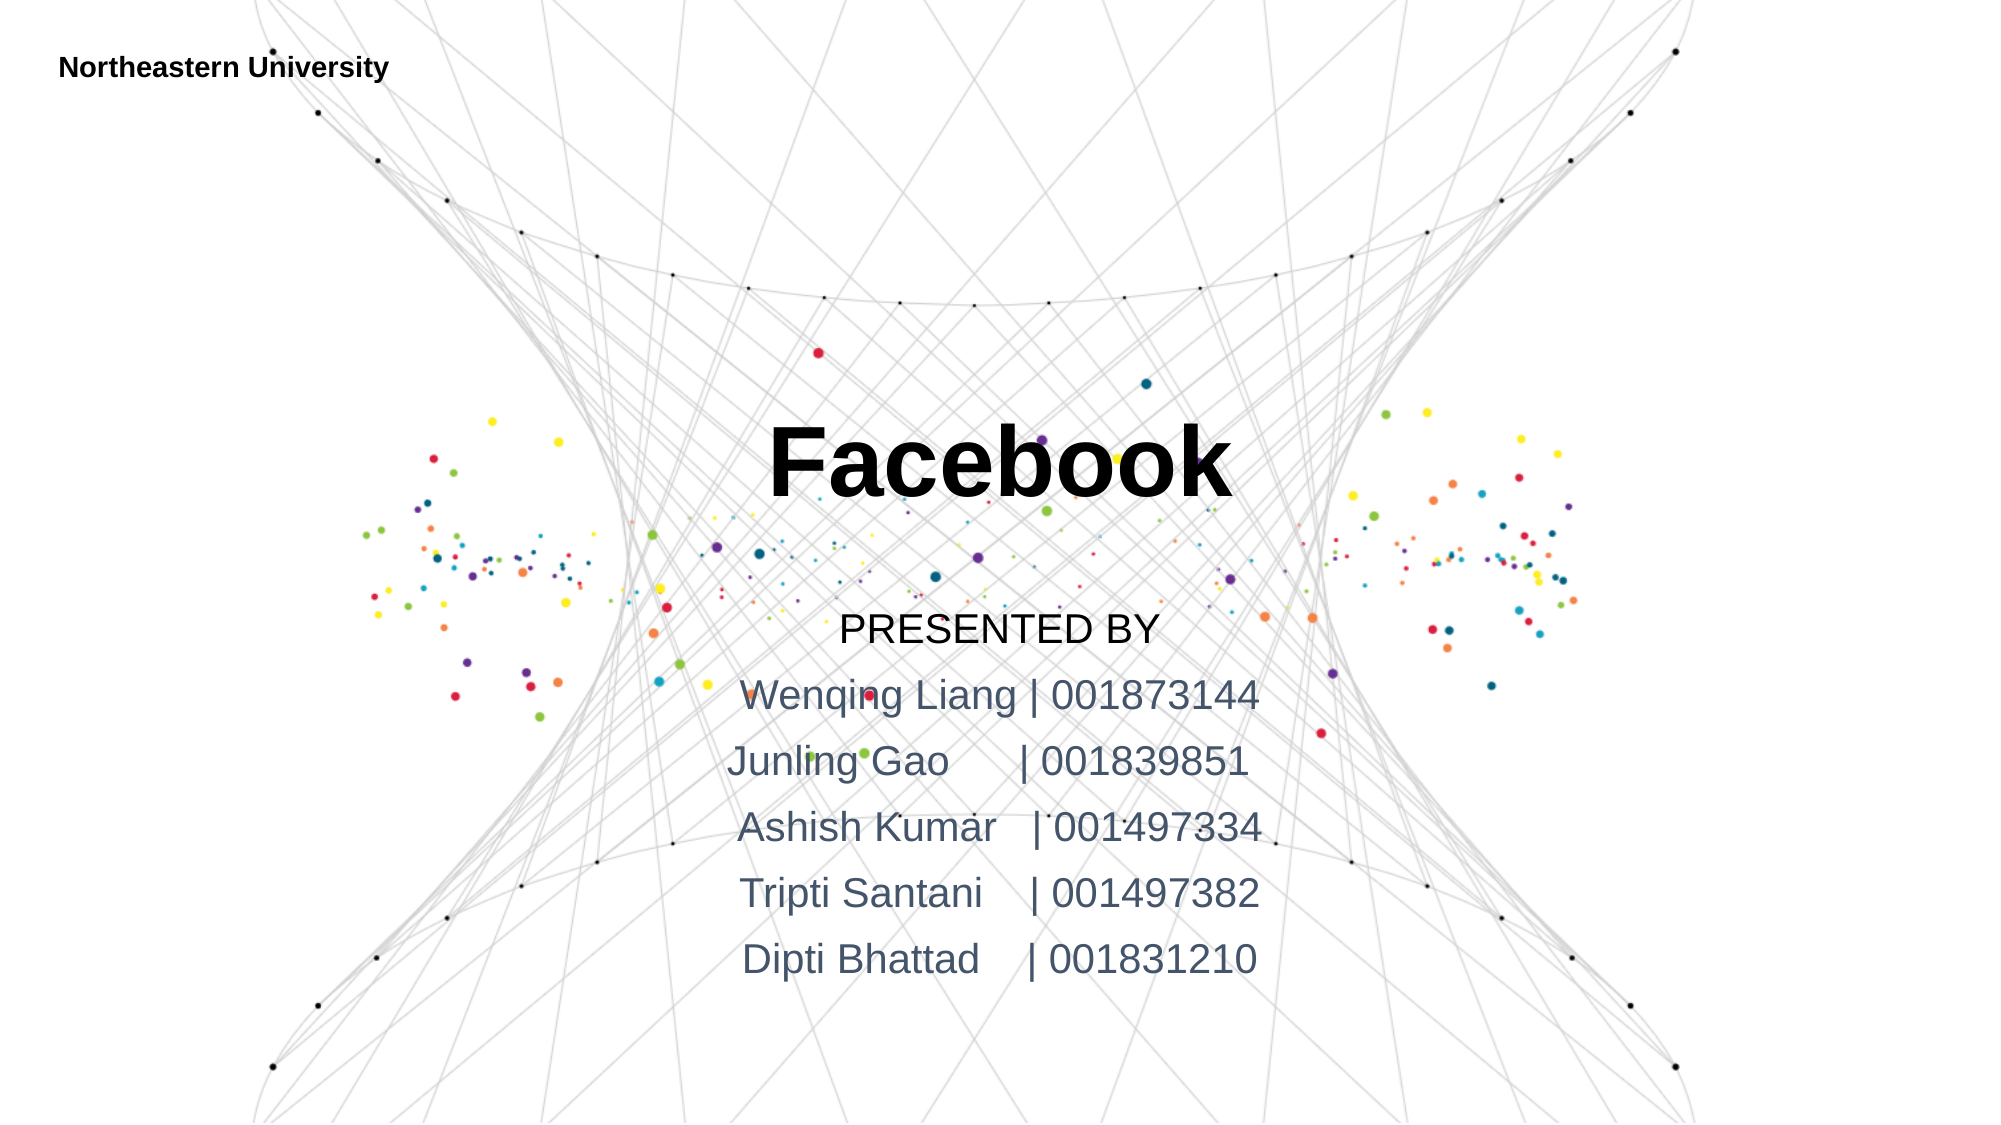

Northeastern University
Facebook
PRESENTED BY
Wenqing Liang | 001873144
Junling Gao      | 001839851
Ashish Kumar   | 001497334
Tripti Santani    | 001497382
Dipti Bhattad    | 001831210